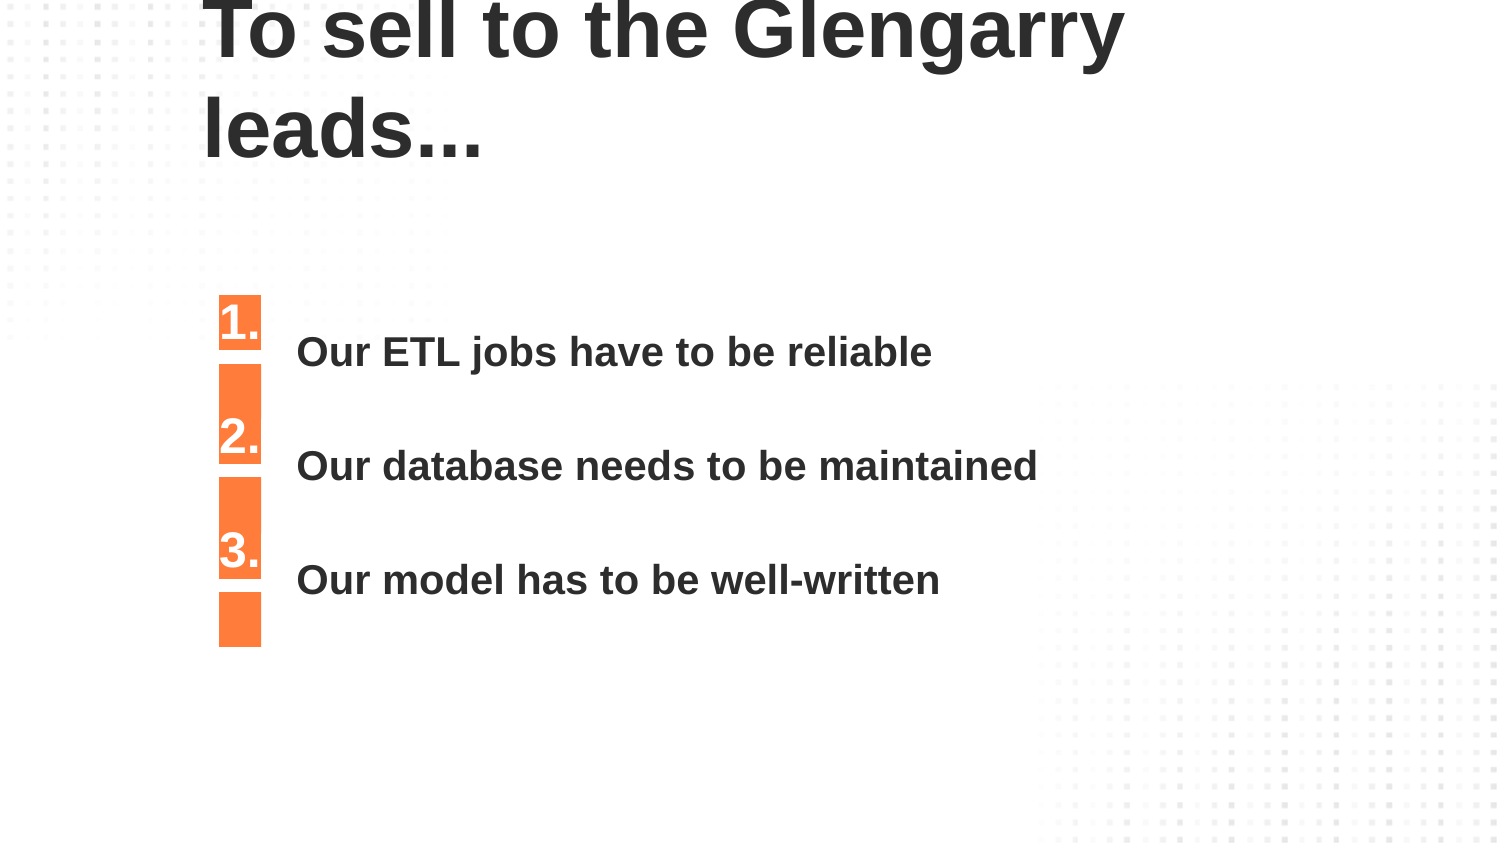

To sell to the Glengarry leads...
Our ETL jobs have to be reliable
# 1...
Our database needs to be maintained
2...
Our model has to be well-written
3...